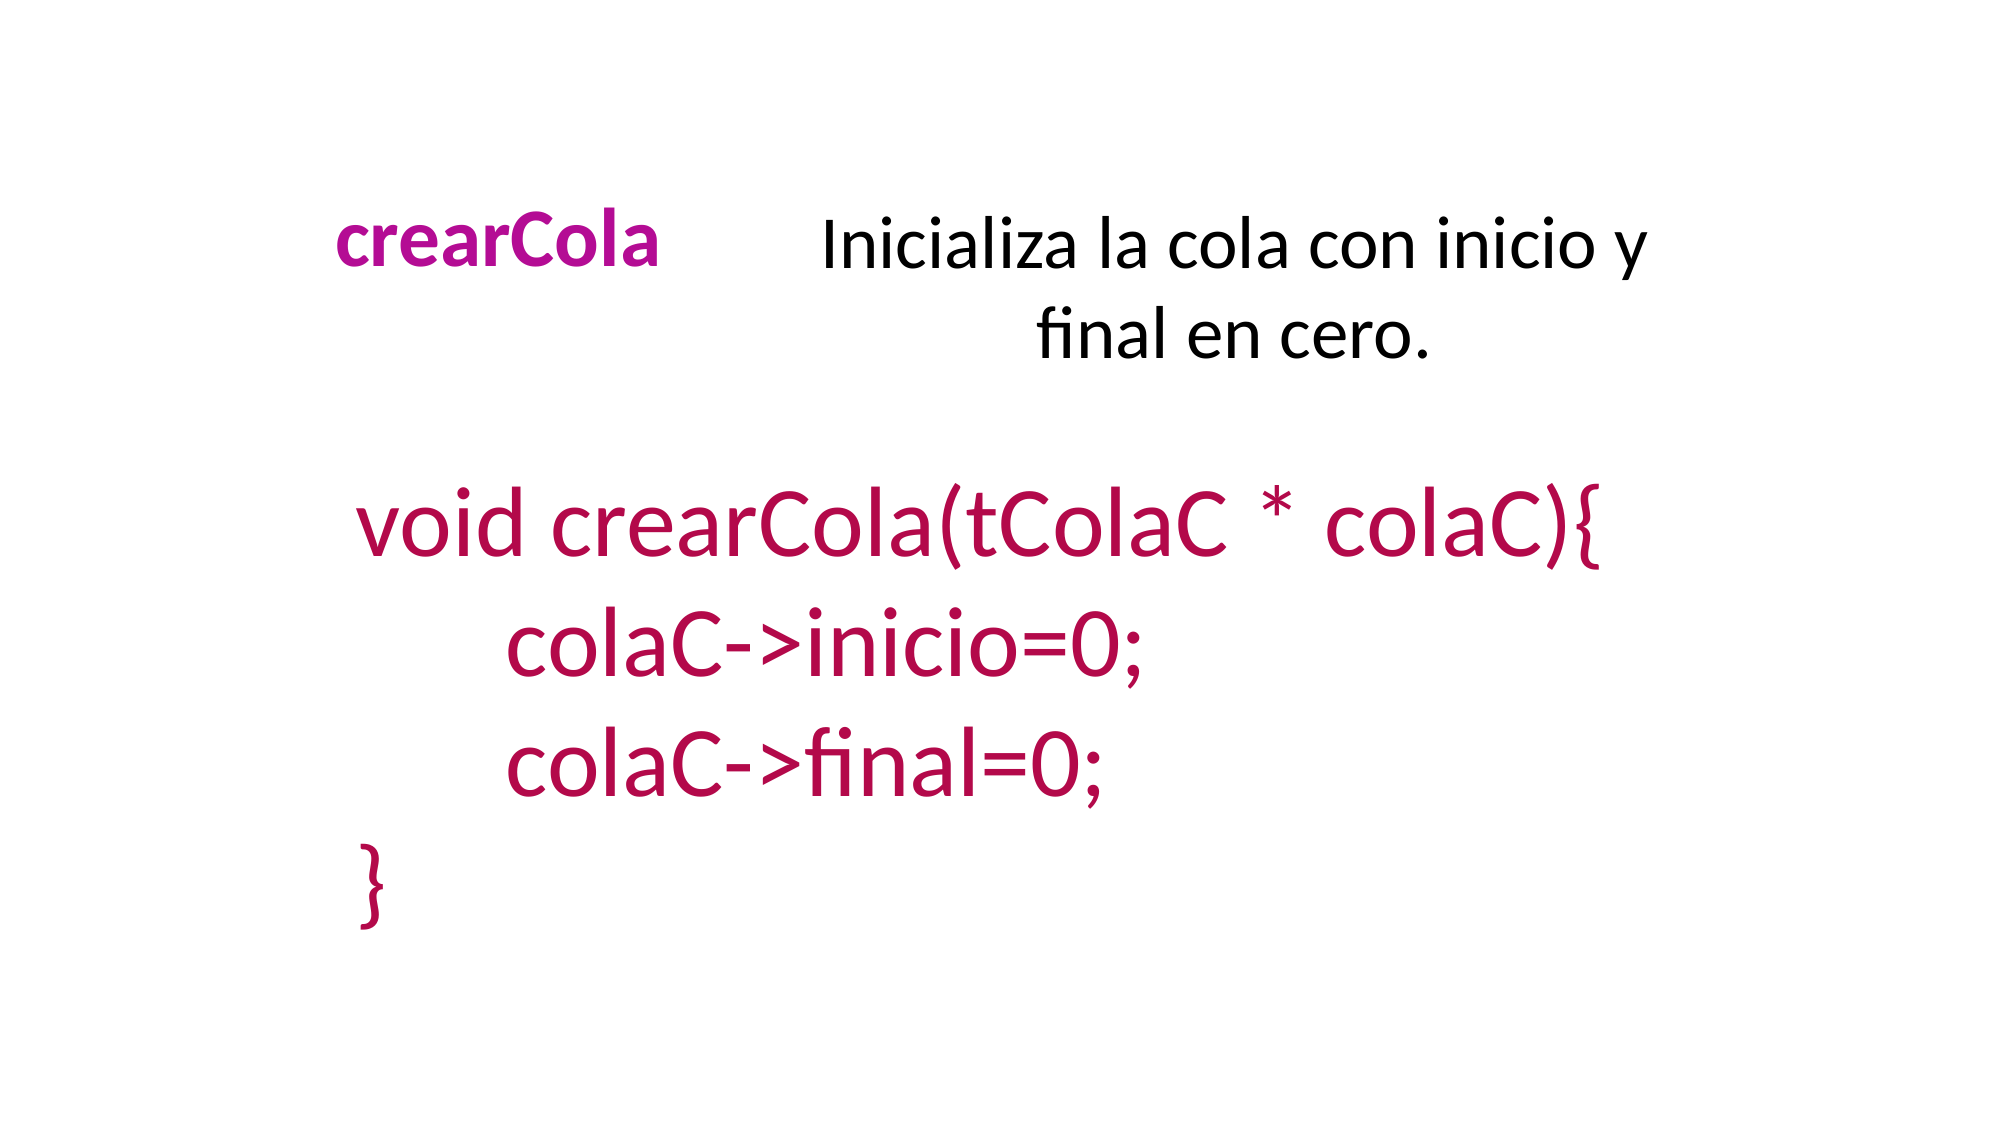

crearCola
Inicializa la cola con inicio y final en cero.
void crearCola(tColaC * colaC){
	colaC->inicio=0;
	colaC->final=0;
}